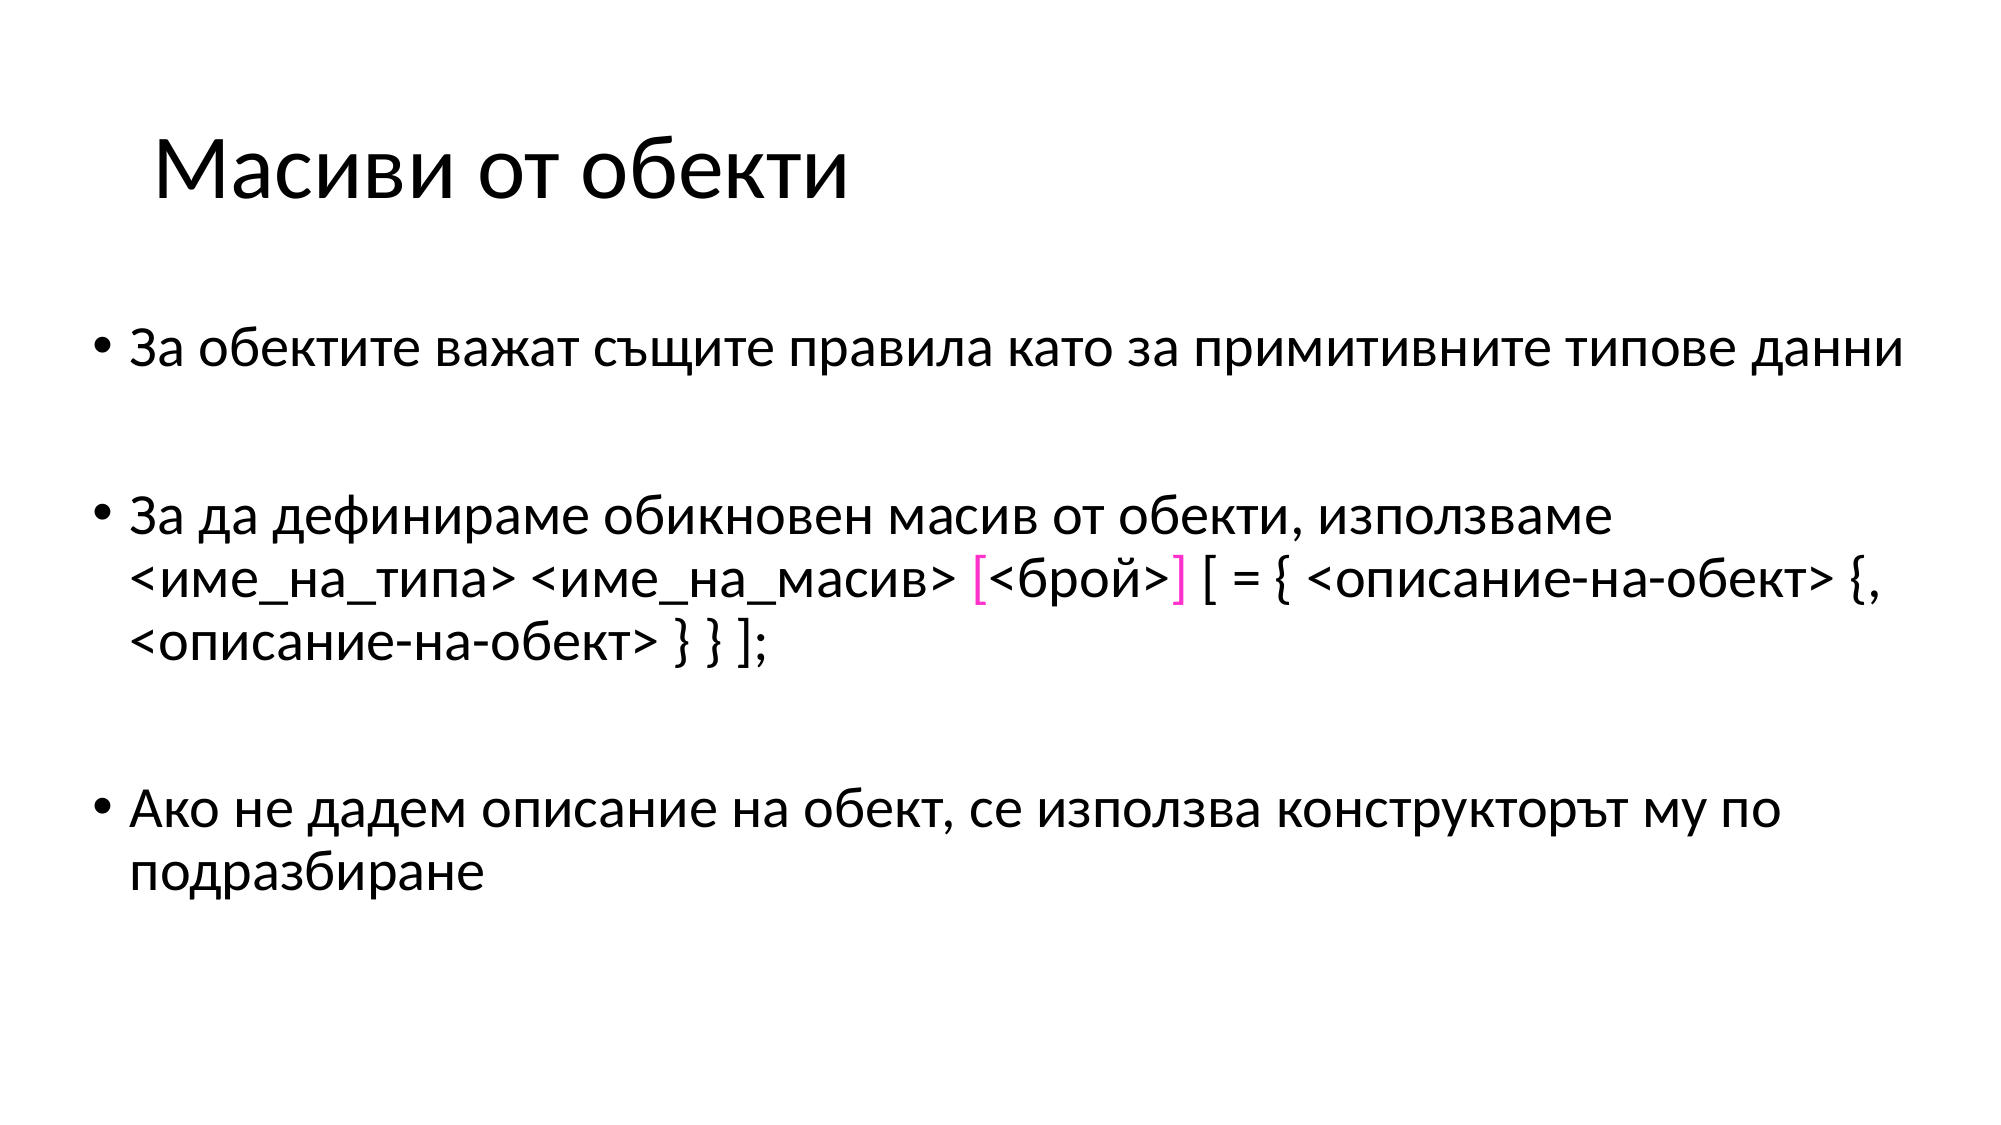

# Масиви от обекти
За обектите важат същите правила като за примитивните типове данни

За да дефинираме обикновен масив от обекти, използваме <име_на_типа> <име_на_масив> [<брой>] [ = { <описание-на-обект> {, <описание-на-обект> } } ];

Ако не дадем описание на обект, се използва конструкторът му по подразбиране